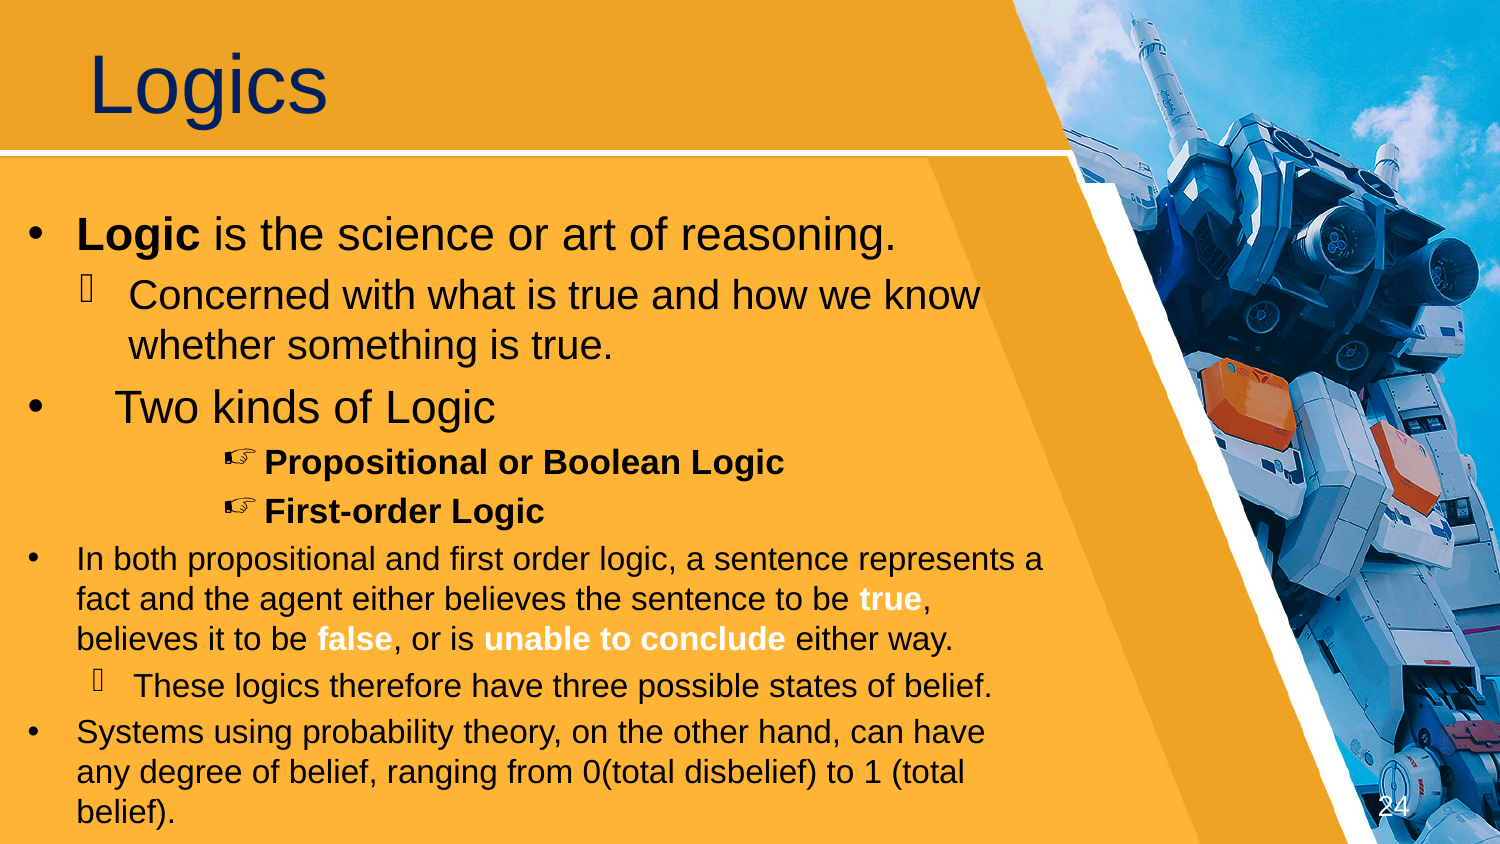

# Logics
Logic is the science or art of reasoning.
Concerned with what is true and how we know whether something is true.
Two kinds of Logic
 Propositional or Boolean Logic
 First-order Logic
In both propositional and first order logic, a sentence represents a fact and the agent either believes the sentence to be true, believes it to be false, or is unable to conclude either way.
These logics therefore have three possible states of belief.
Systems using probability theory, on the other hand, can have any degree of belief, ranging from 0(total disbelief) to 1 (total belief).
24